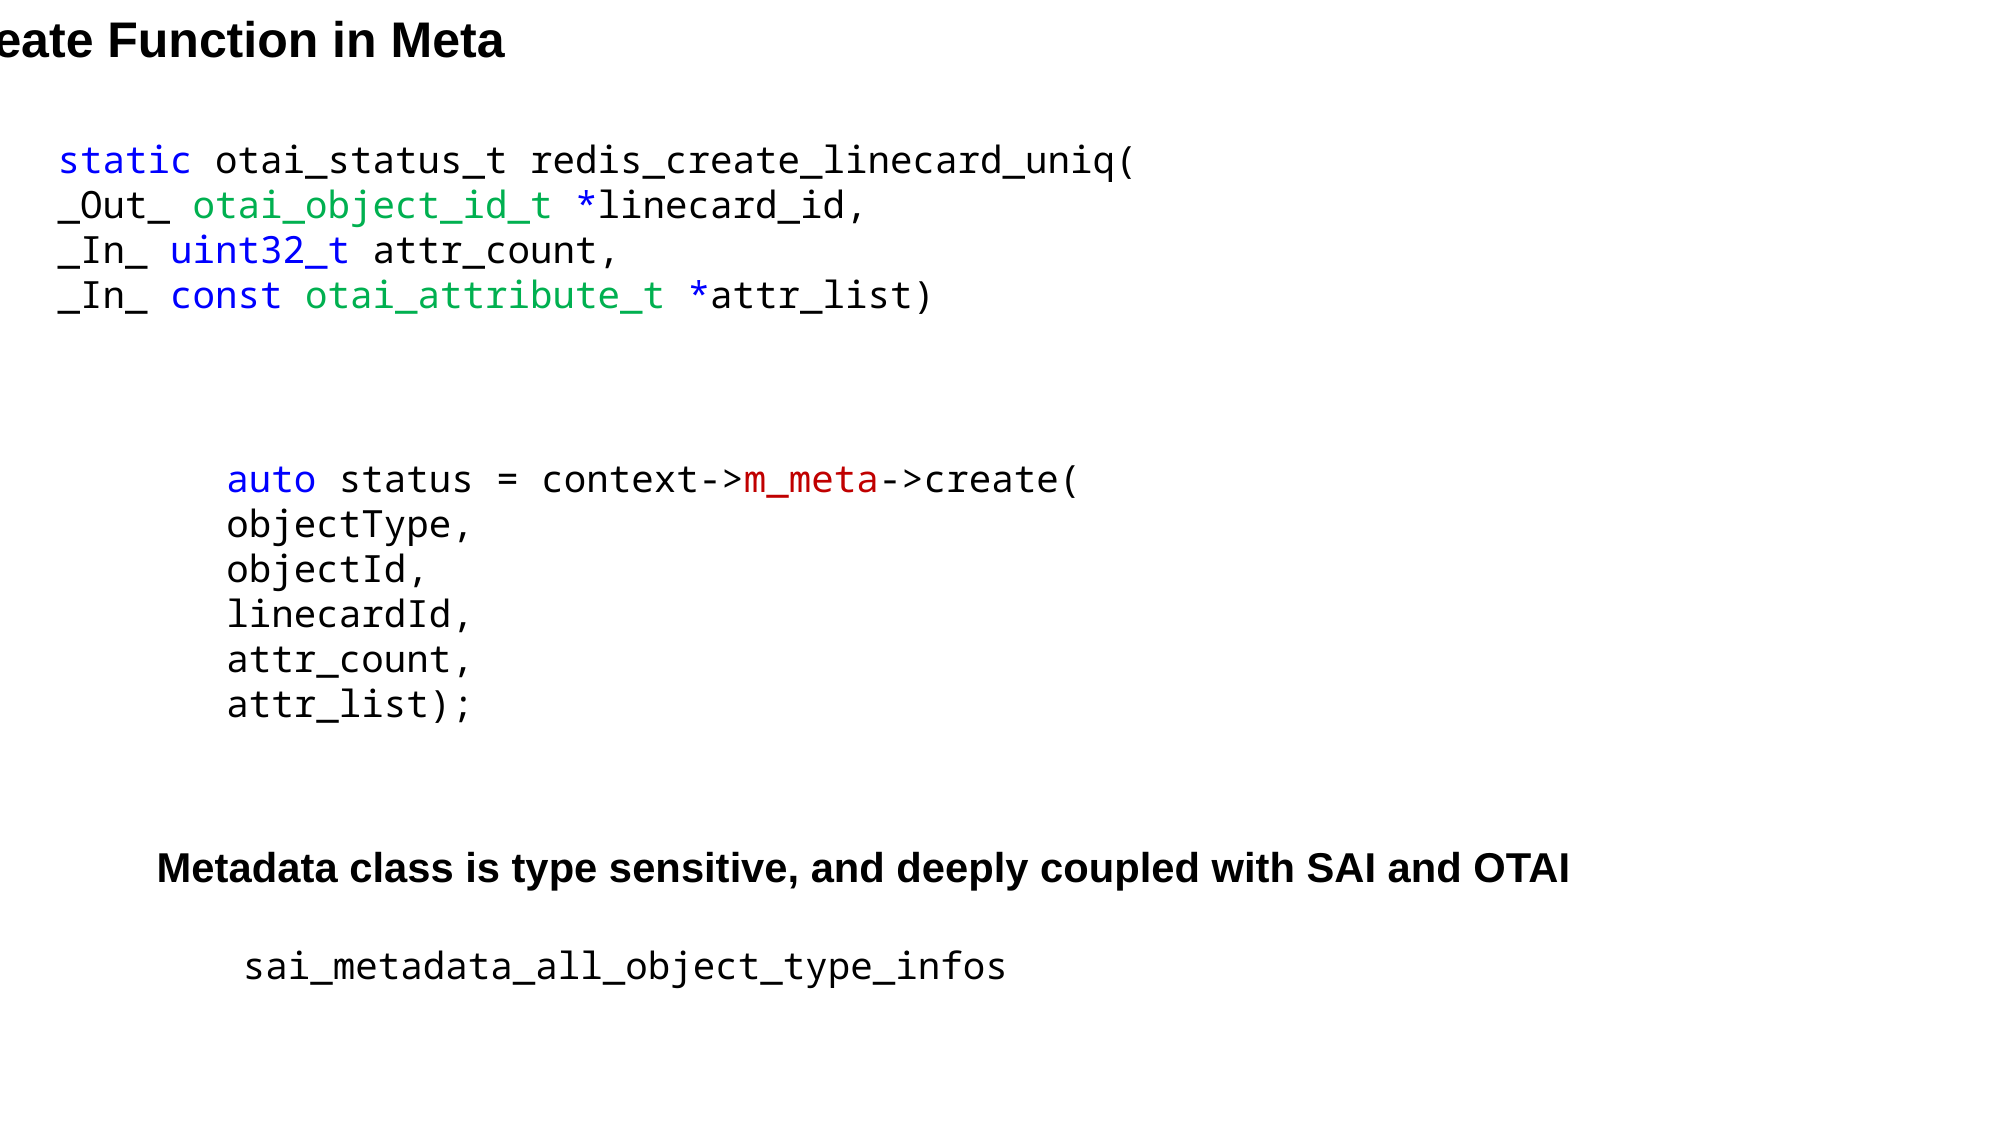

Create Function in Meta
static otai_status_t redis_create_linecard_uniq(
_Out_ otai_object_id_t *linecard_id,
_In_ uint32_t attr_count,
_In_ const otai_attribute_t *attr_list)

auto status = context->m_meta->create(
objectType,
objectId,
linecardId,
attr_count,
attr_list);

Metadata class is type sensitive, and deeply coupled with SAI and OTAI
sai_metadata_all_object_type_infos